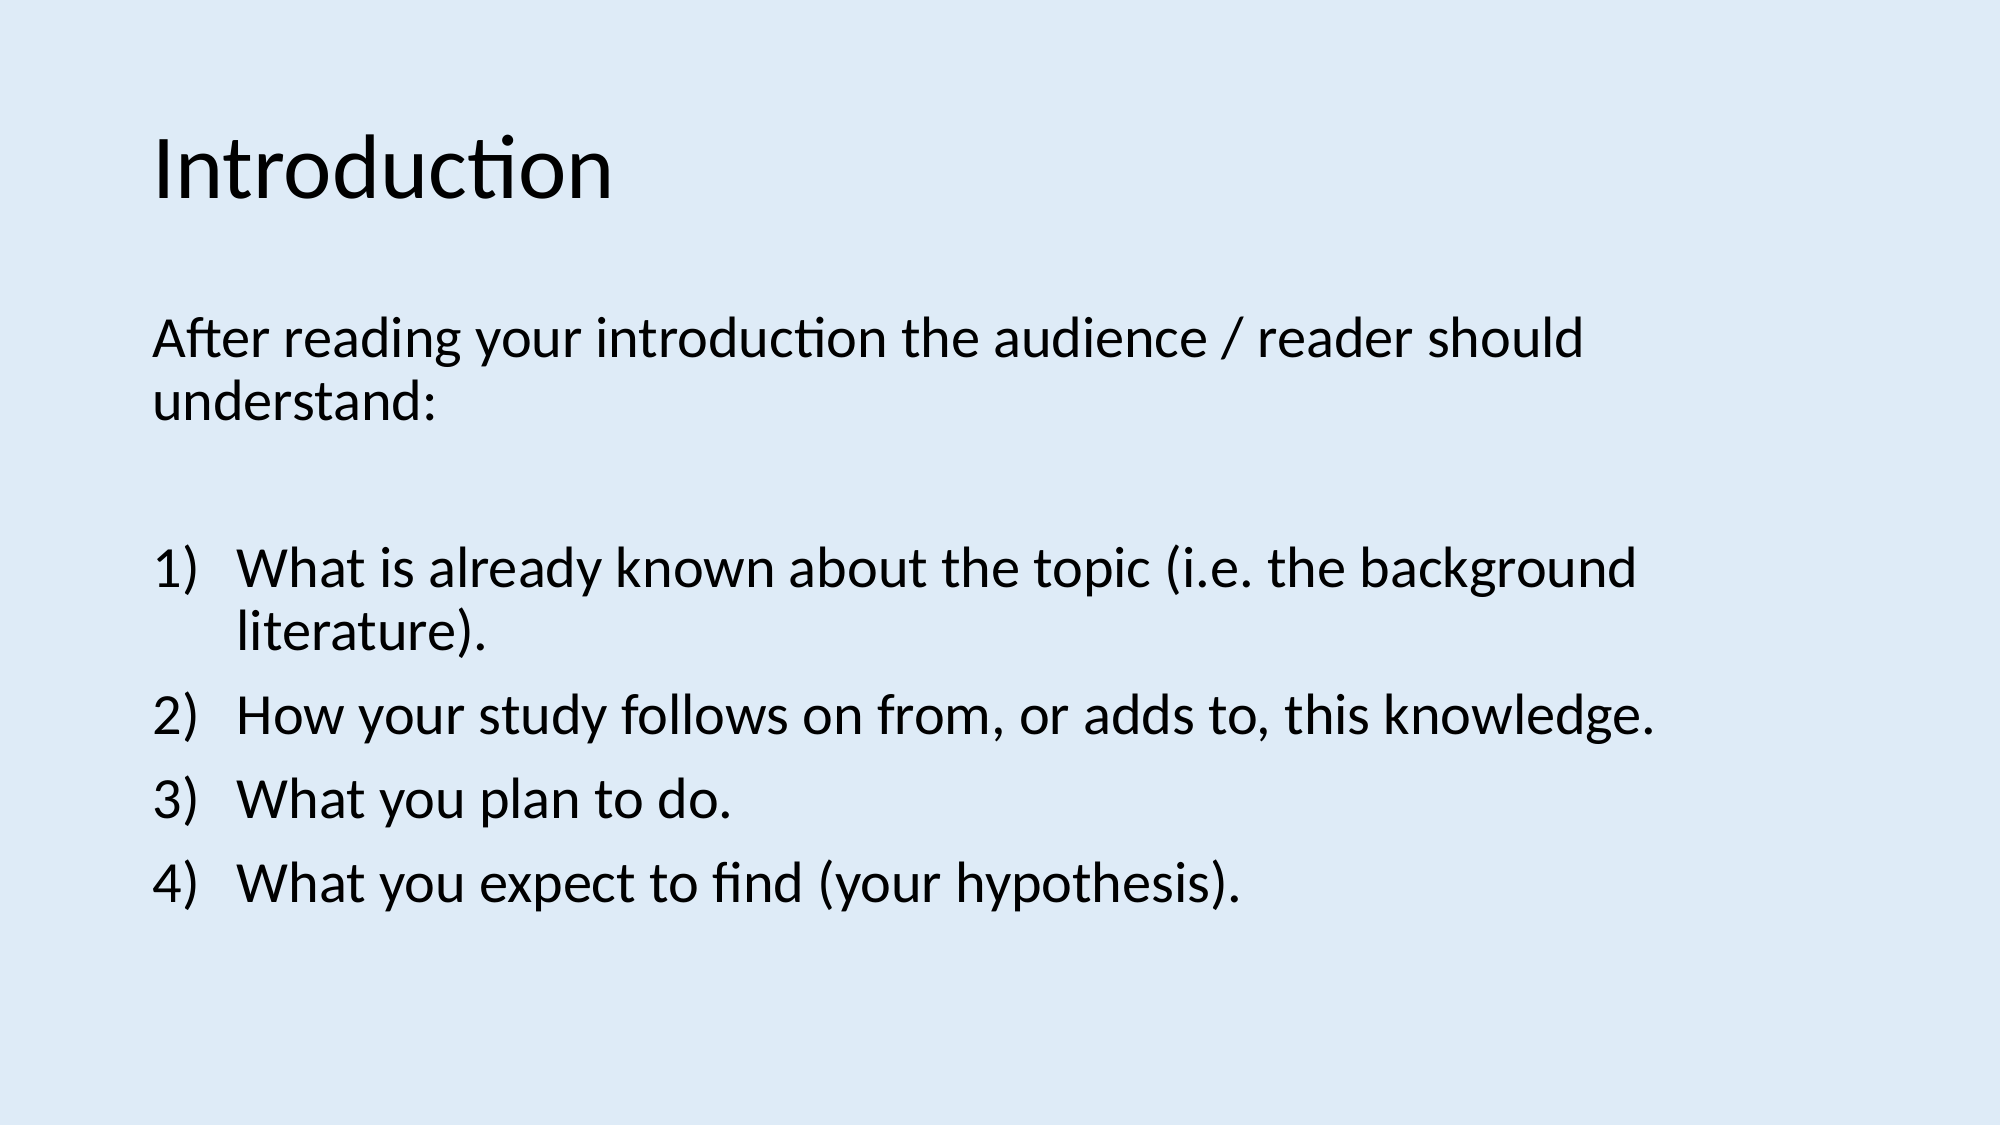

# Introduction
After reading your introduction the audience / reader should understand:

What is already known about the topic (i.e. the background literature).
How your study follows on from, or adds to, this knowledge.
What you plan to do.
What you expect to find (your hypothesis).